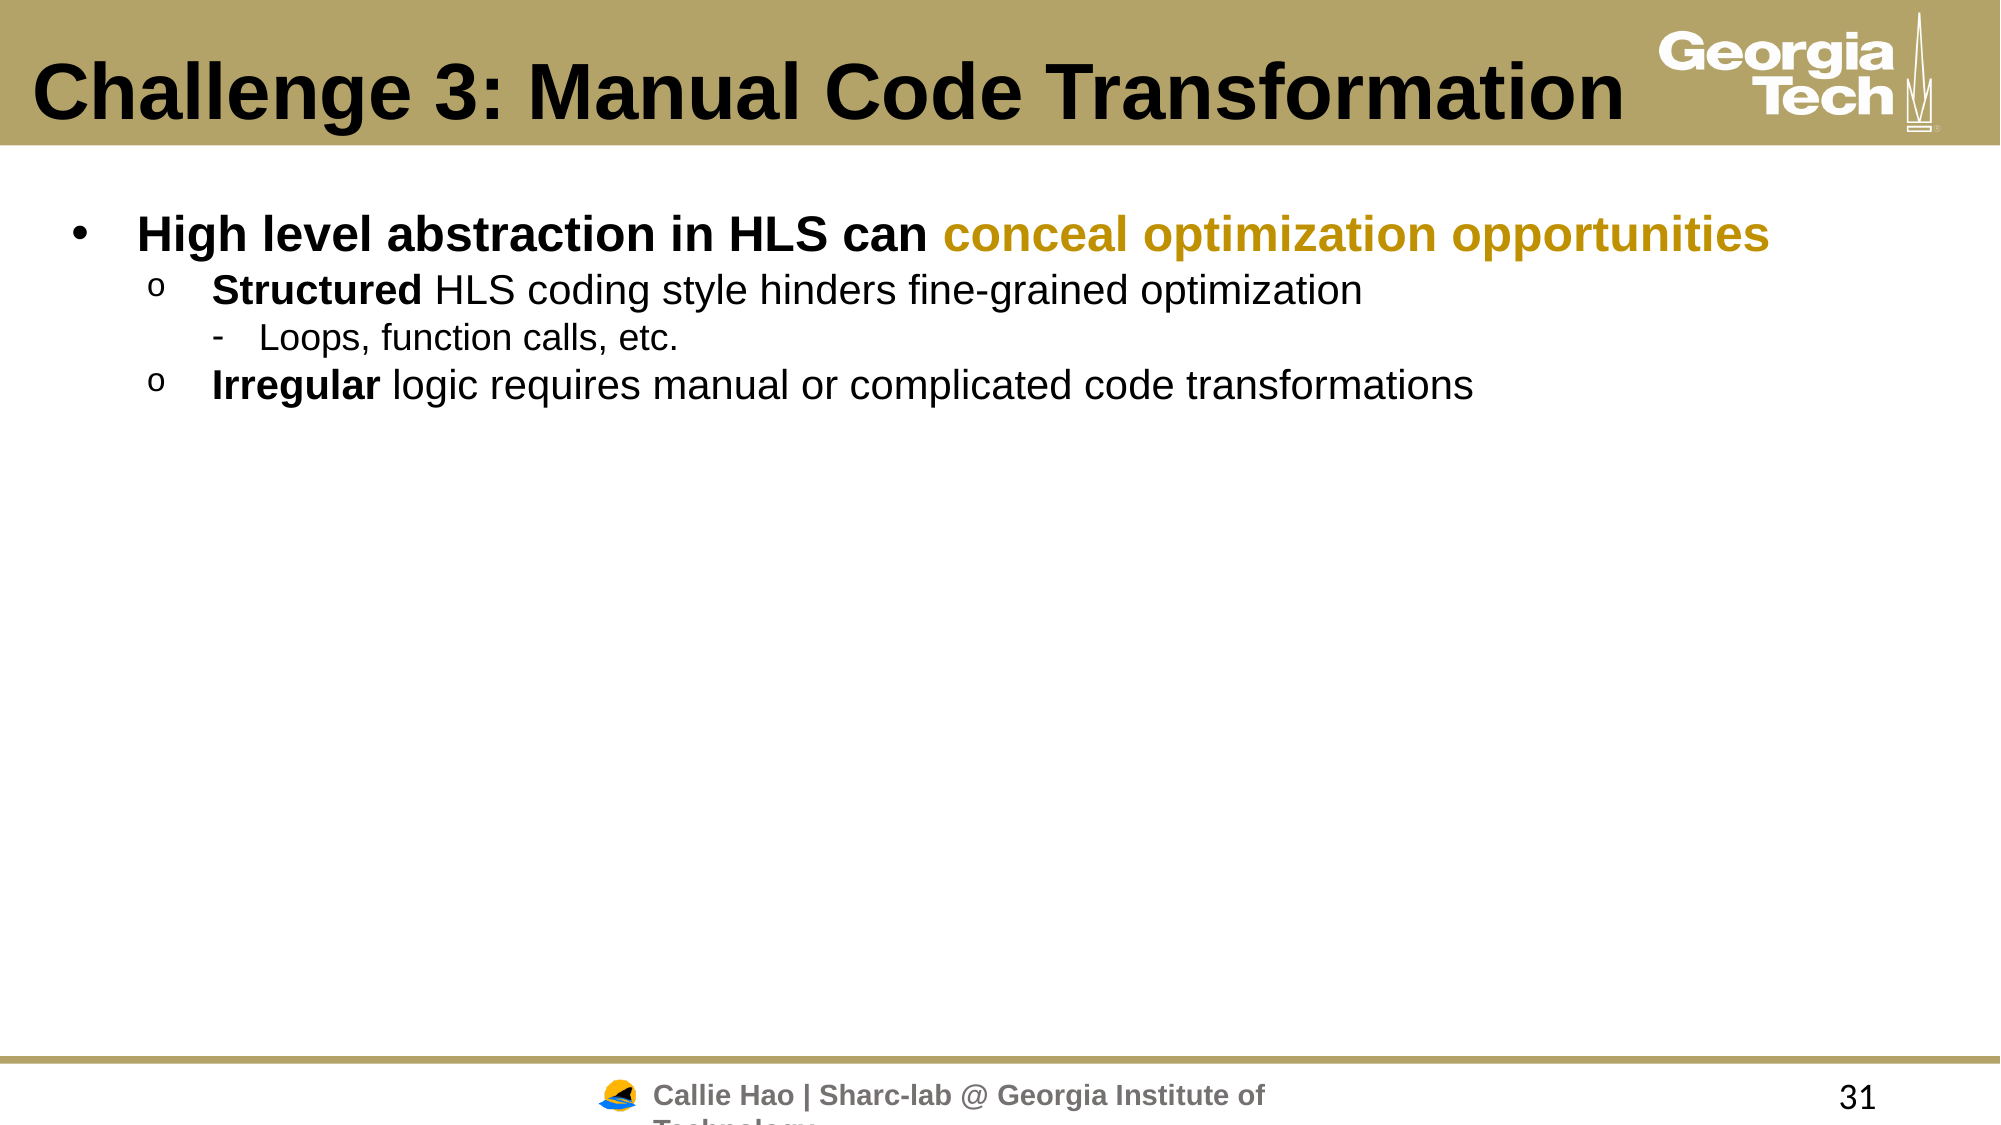

# Challenge 3: Manual Code Transformation
High level abstraction in HLS can conceal optimization opportunities
Structured HLS coding style hinders fine-grained optimization
Loops, function calls, etc.
Irregular logic requires manual or complicated code transformations

31